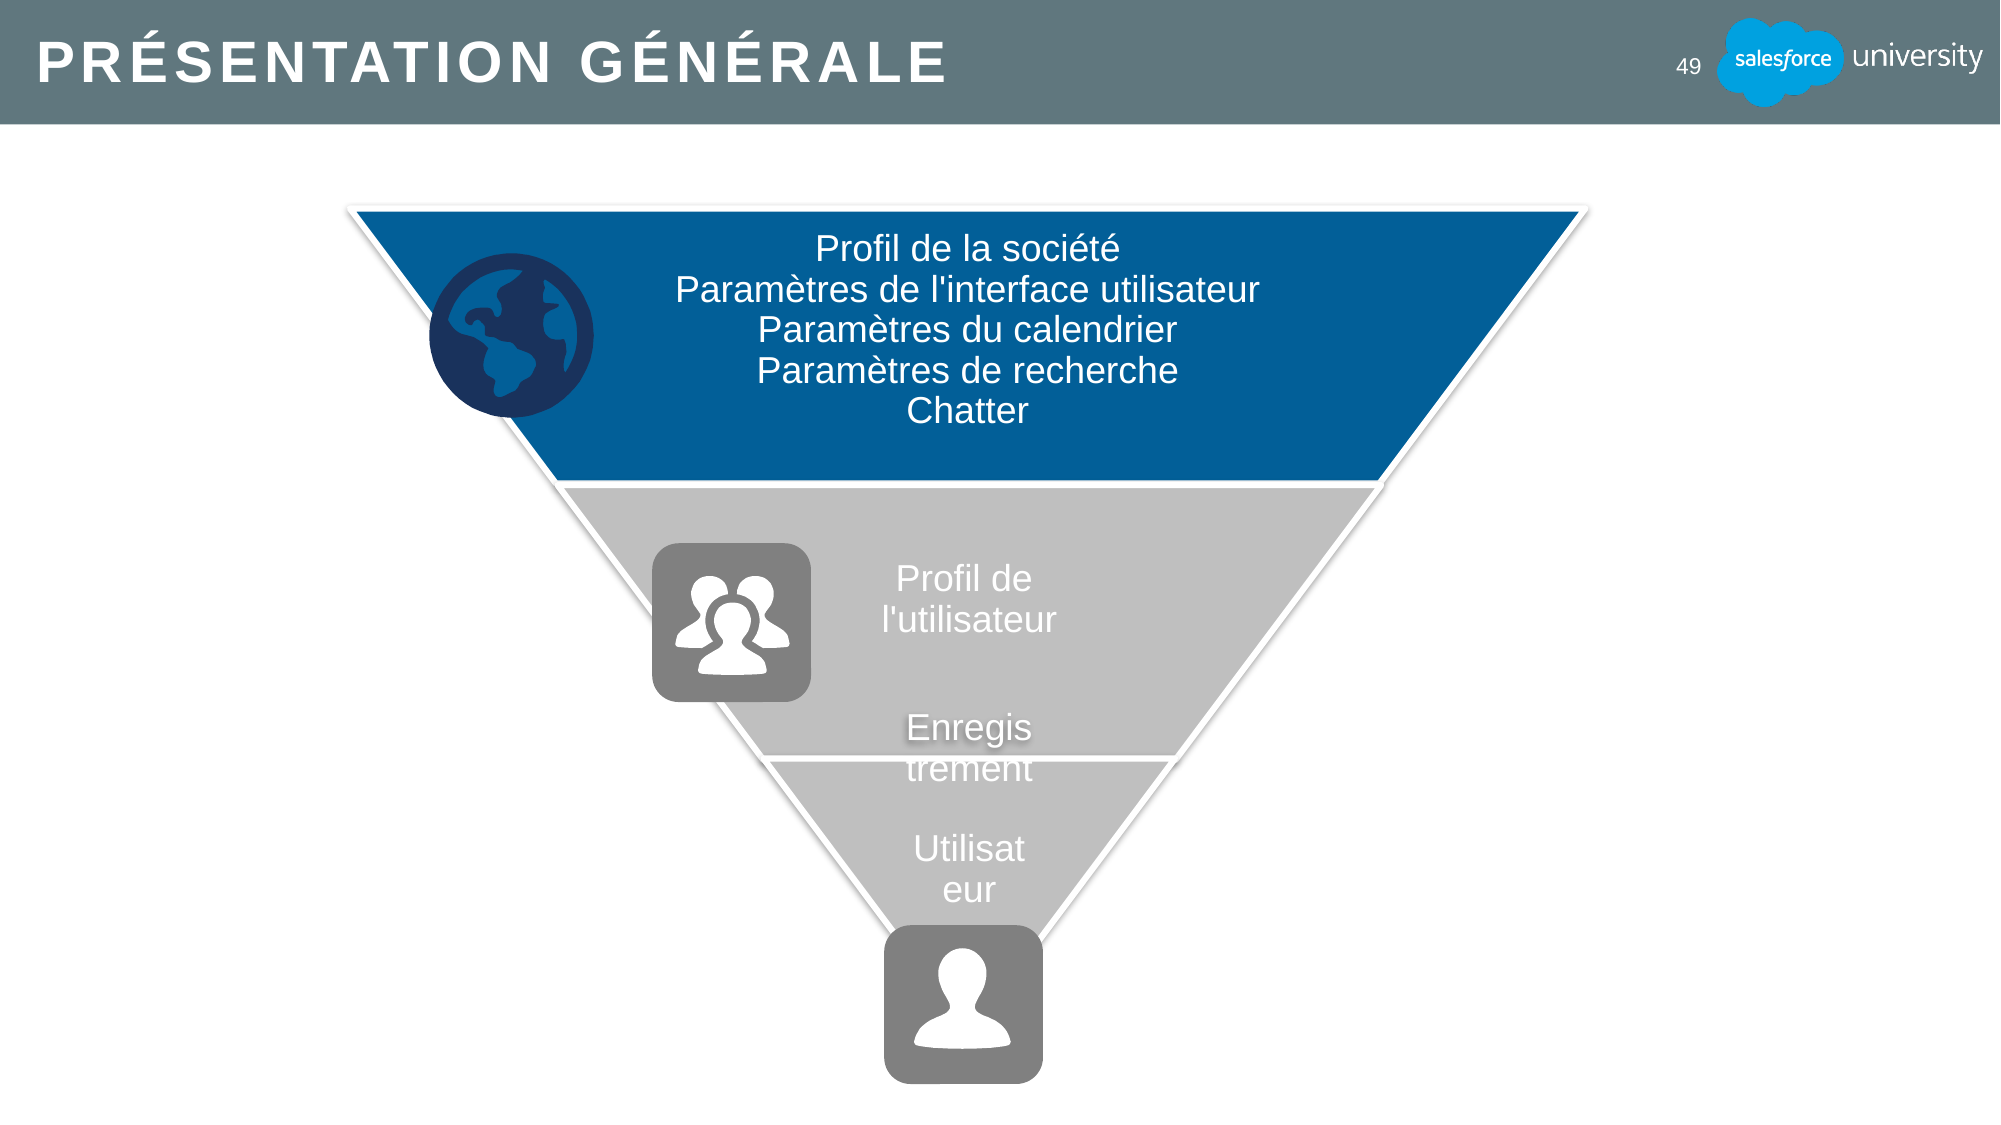

# Présentation générale
49
Profil de la société
Paramètres de l'interface utilisateur
Paramètres du calendrier
Paramètres de recherche
Chatter
Profil de
l'utilisateur
Enregistrement
 Utilisateur